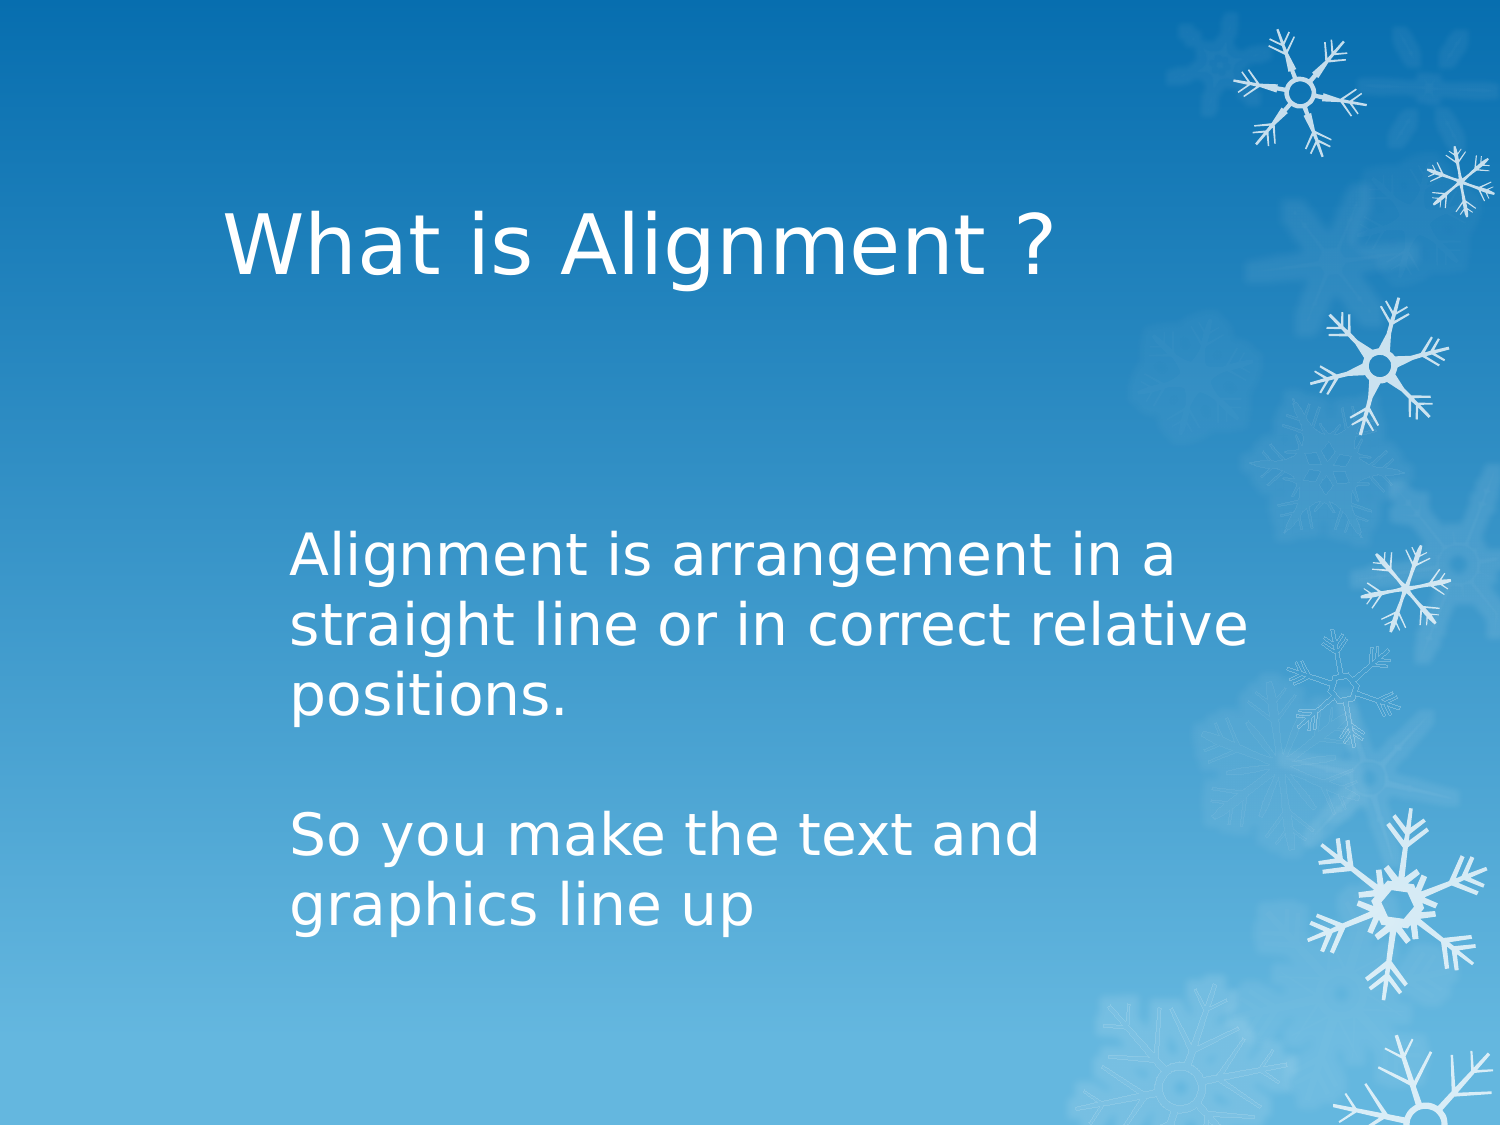

# What is Alignment ?

Alignment is arrangement in a straight line or in correct relative positions.
So you make the text and graphics line up